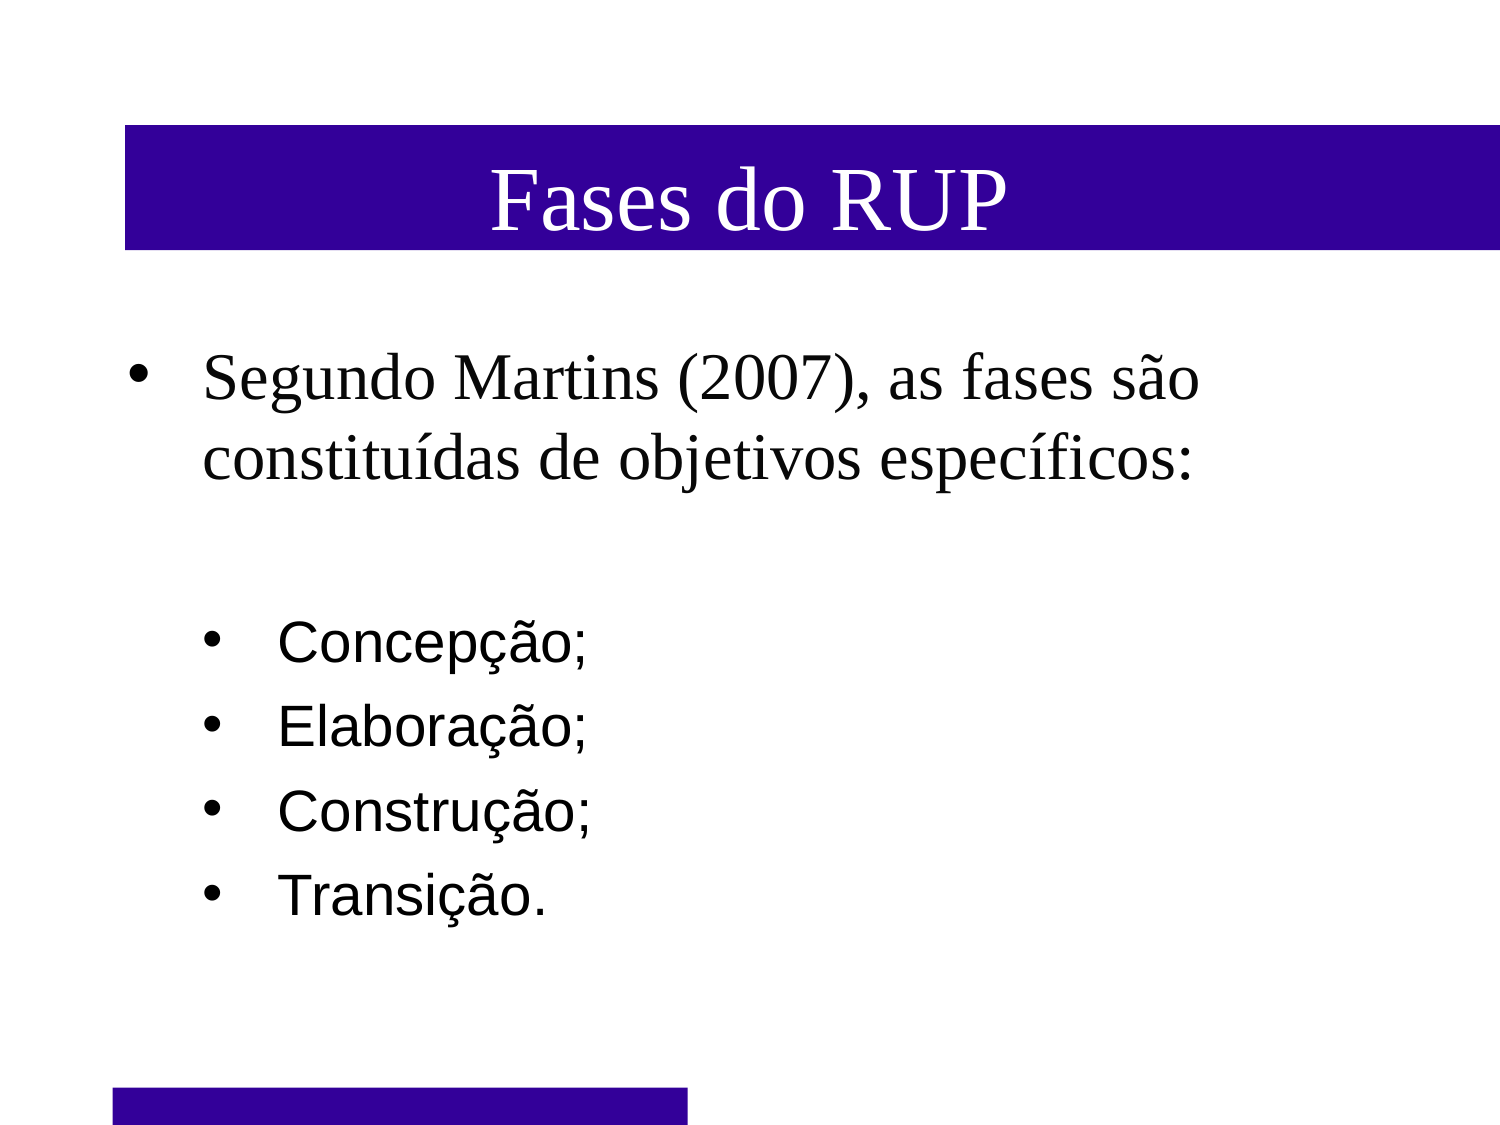

# Fases do RUP
Segundo Martins (2007), as fases são constituídas de objetivos específicos:

Concepção;
Elaboração;
Construção;
Transição.